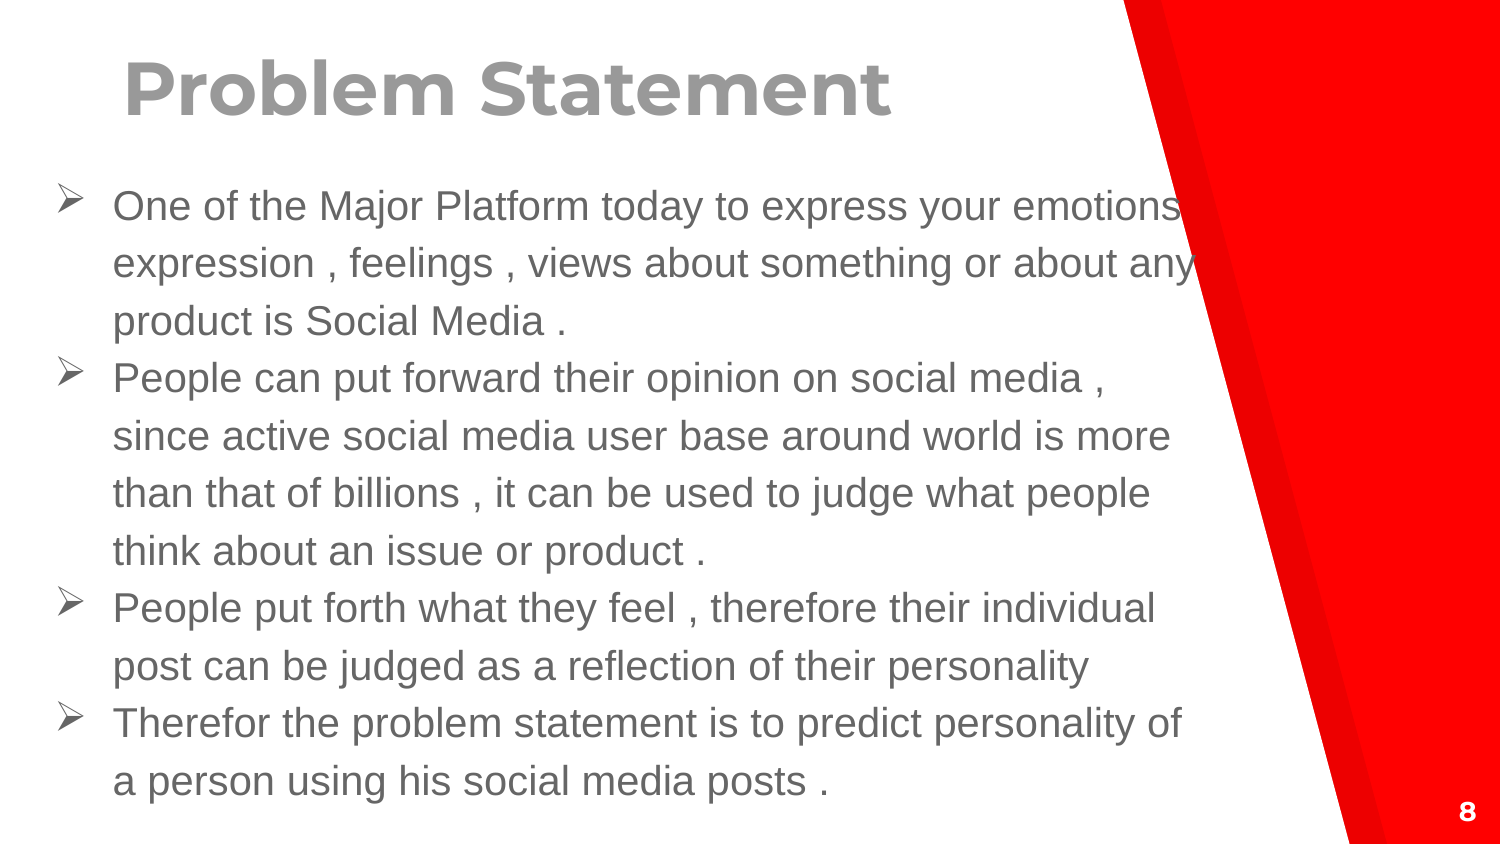

# Problem Statement
One of the Major Platform today to express your emotions expression , feelings , views about something or about any product is Social Media .
People can put forward their opinion on social media , since active social media user base around world is more than that of billions , it can be used to judge what people think about an issue or product .
People put forth what they feel , therefore their individual post can be judged as a reflection of their personality
Therefor the problem statement is to predict personality of a person using his social media posts .

8